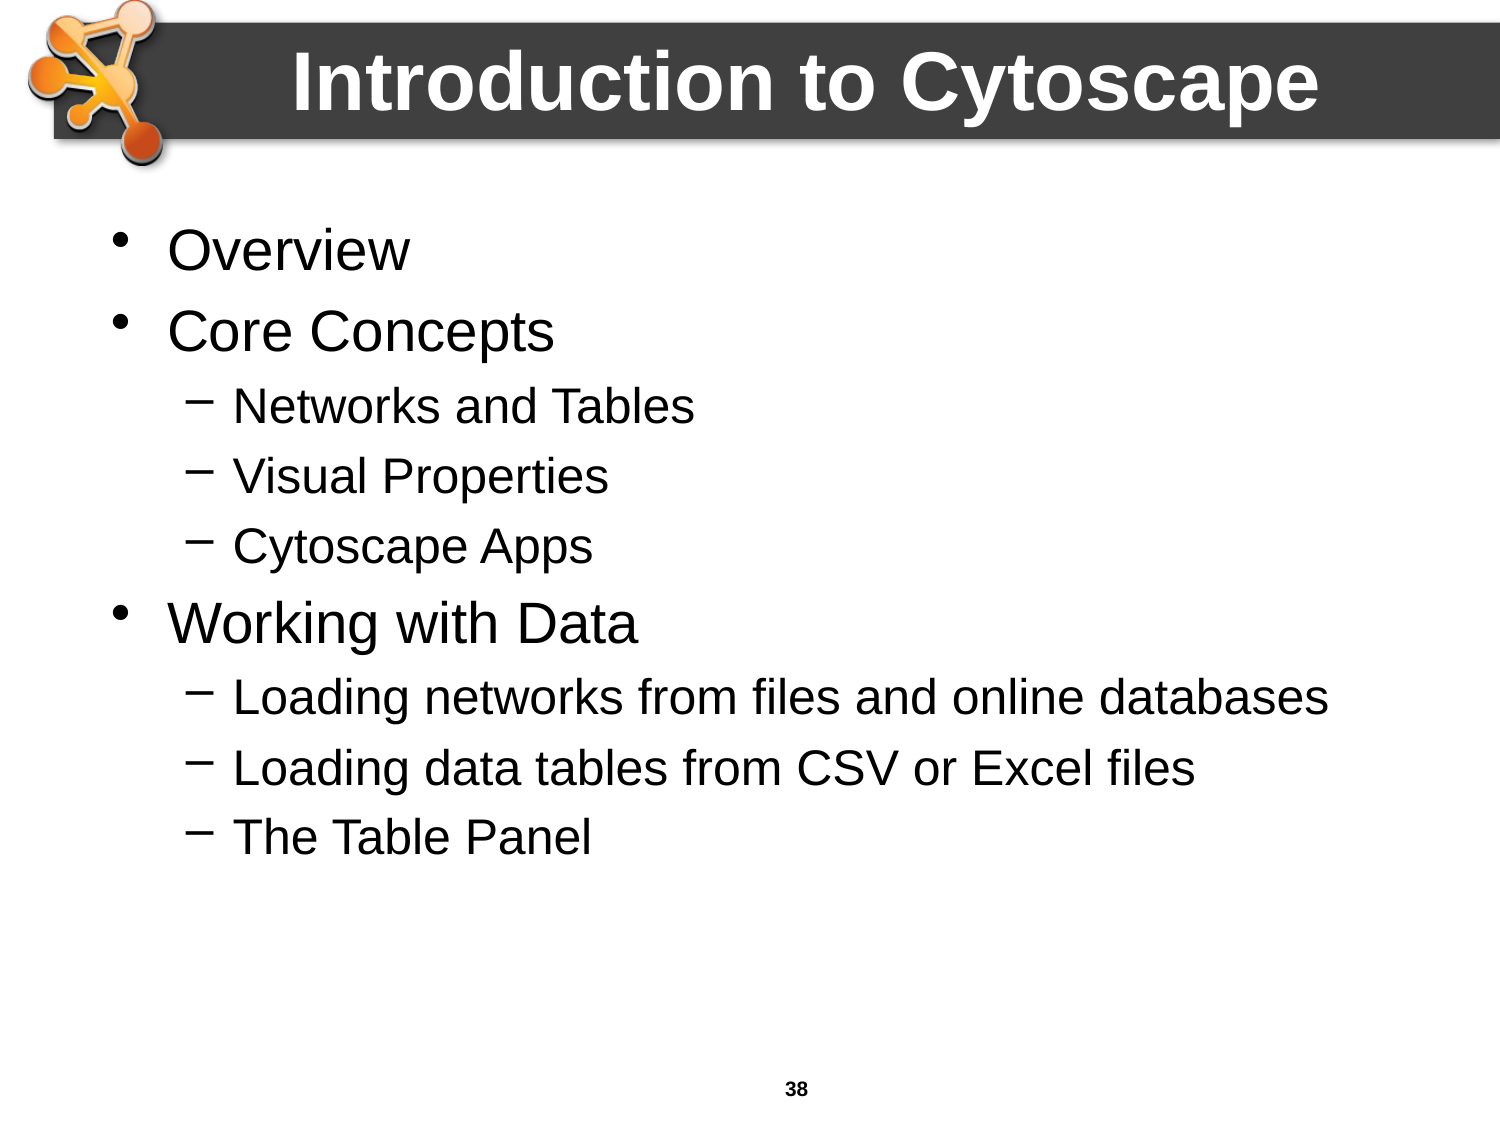

# Introduction to Cytoscape
Overview
Core Concepts
Networks and Tables
Visual Properties
Cytoscape Apps
Working with Data
Loading networks from files and online databases
Loading data tables from CSV or Excel files
The Table Panel